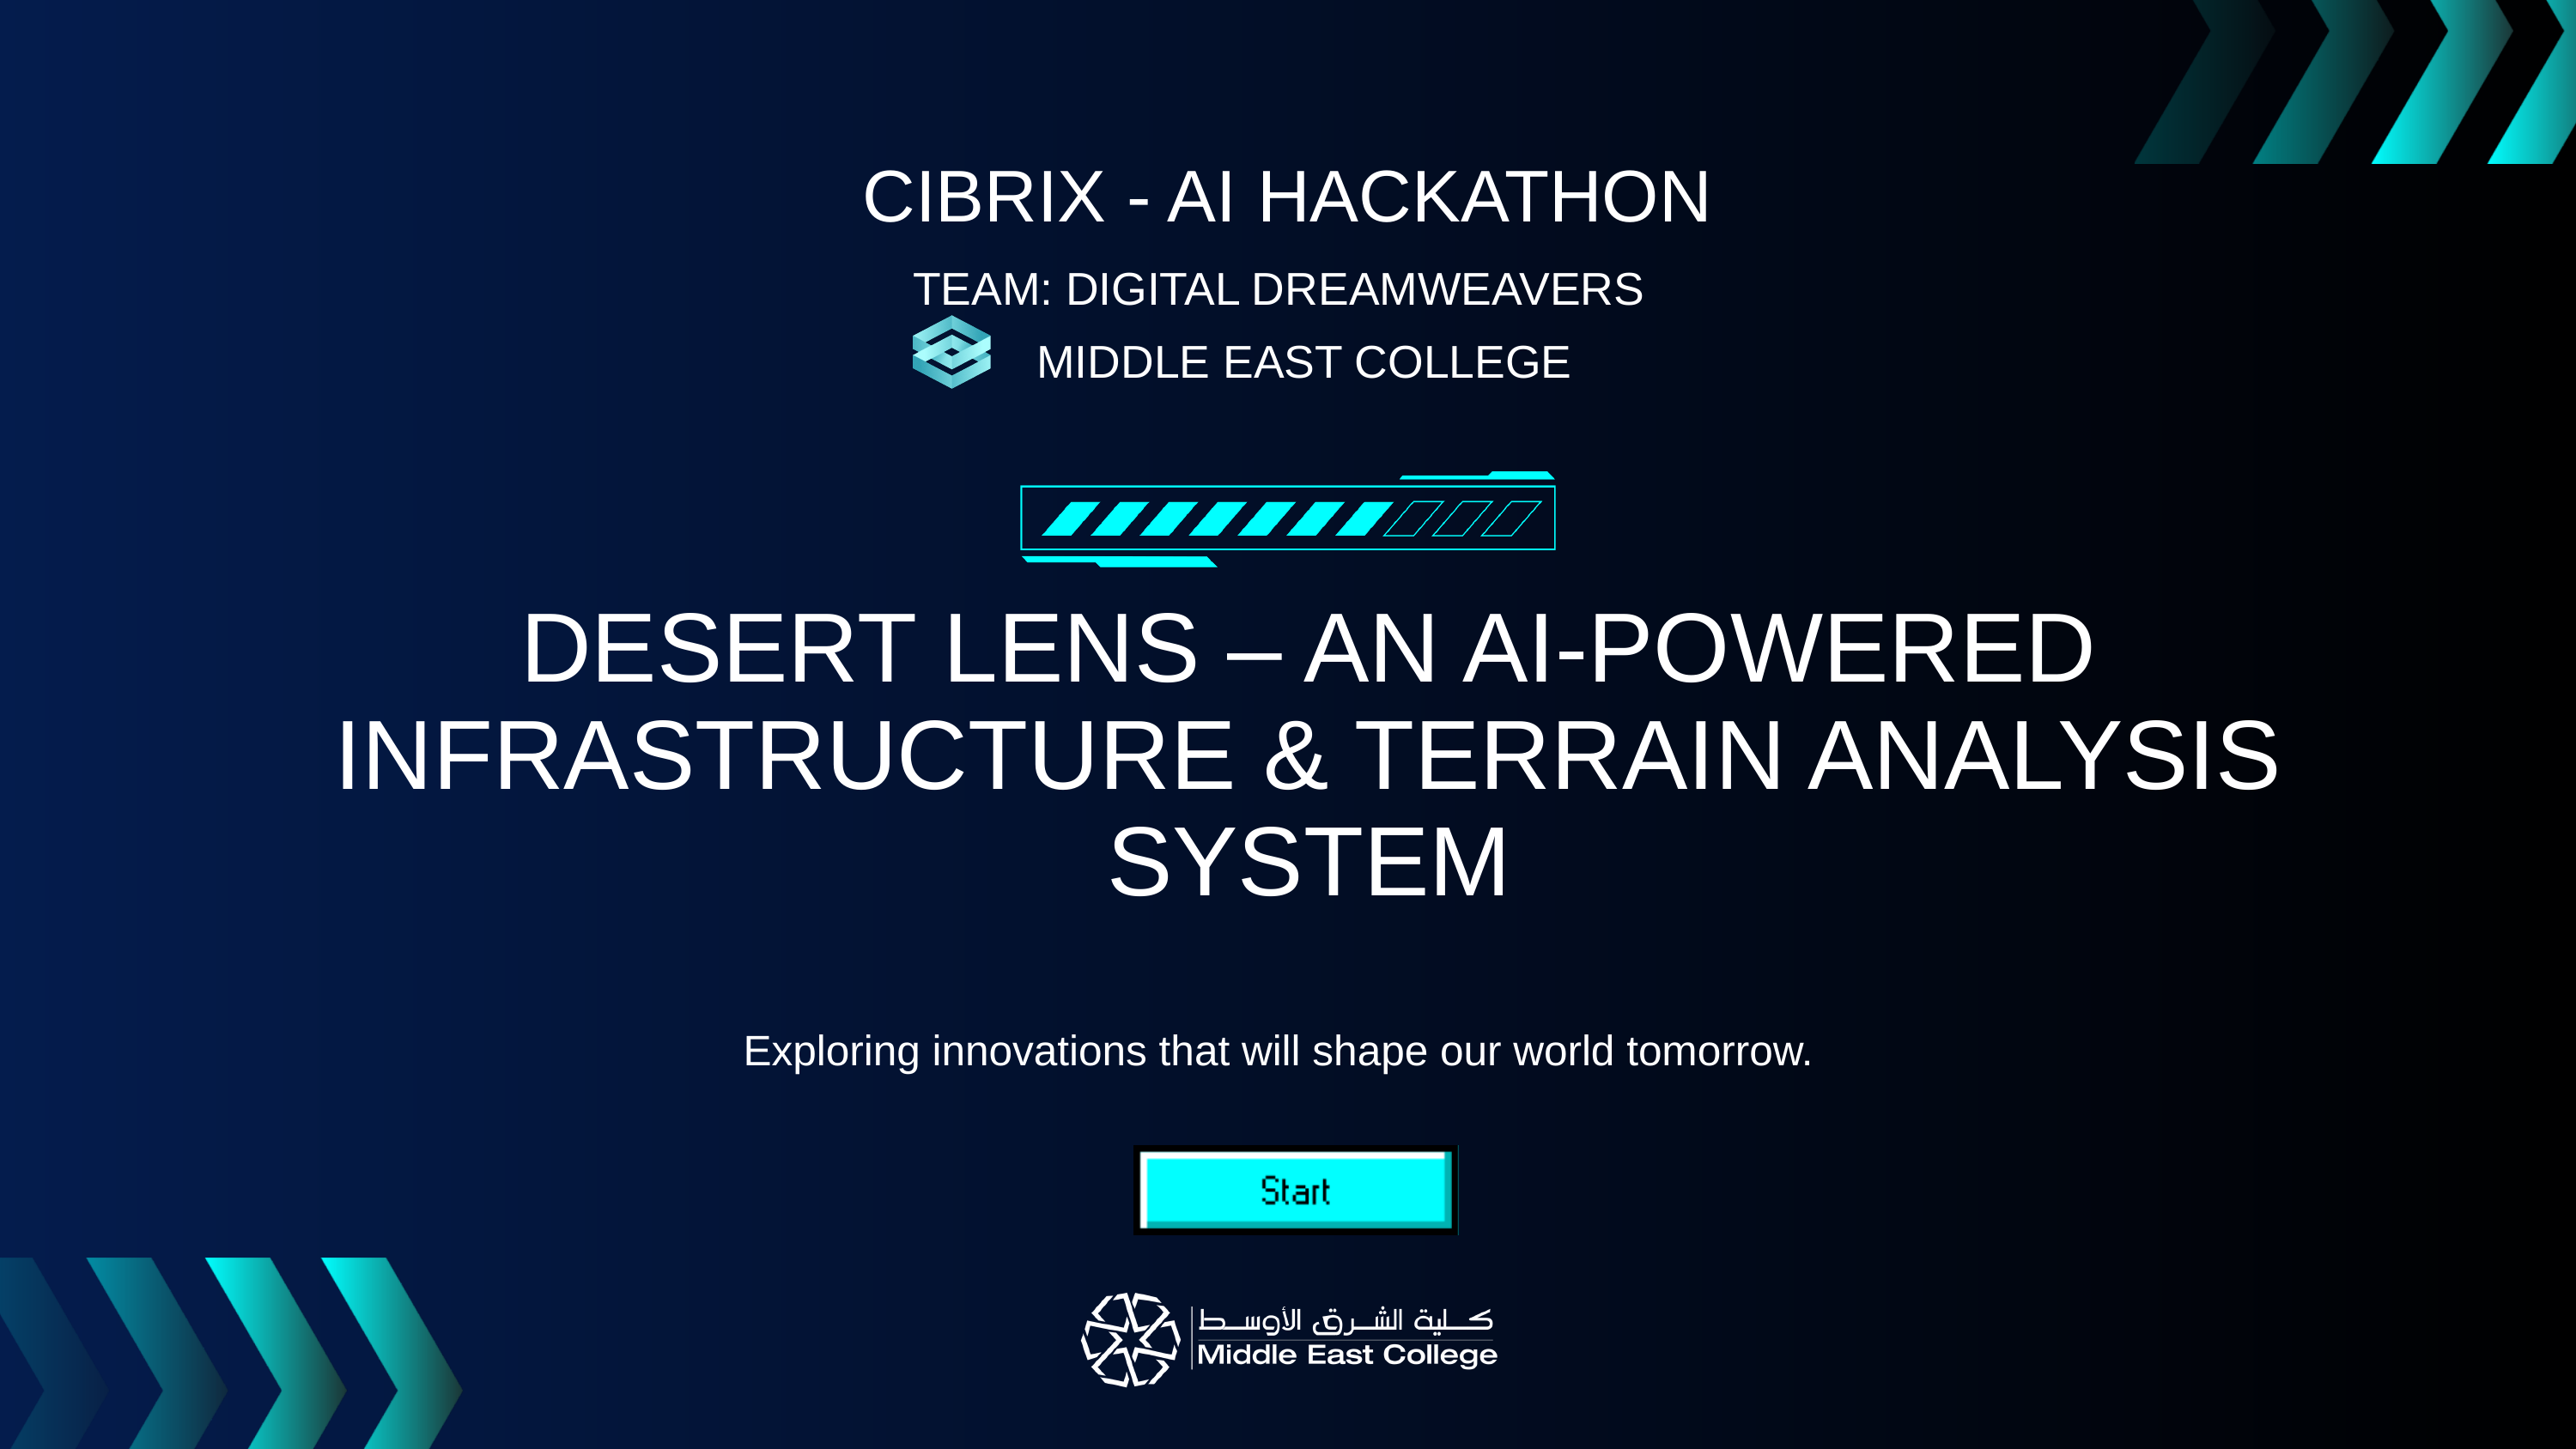

CIBRIX - AI HACKATHON
TEAM: DIGITAL DREAMWEAVERS

MIDDLE EAST COLLEGE

DESERT LENS – AN AI-POWERED INFRASTRUCTURE & TERRAIN ANALYSIS SYSTEM
Exploring innovations that will shape our world tomorrow.